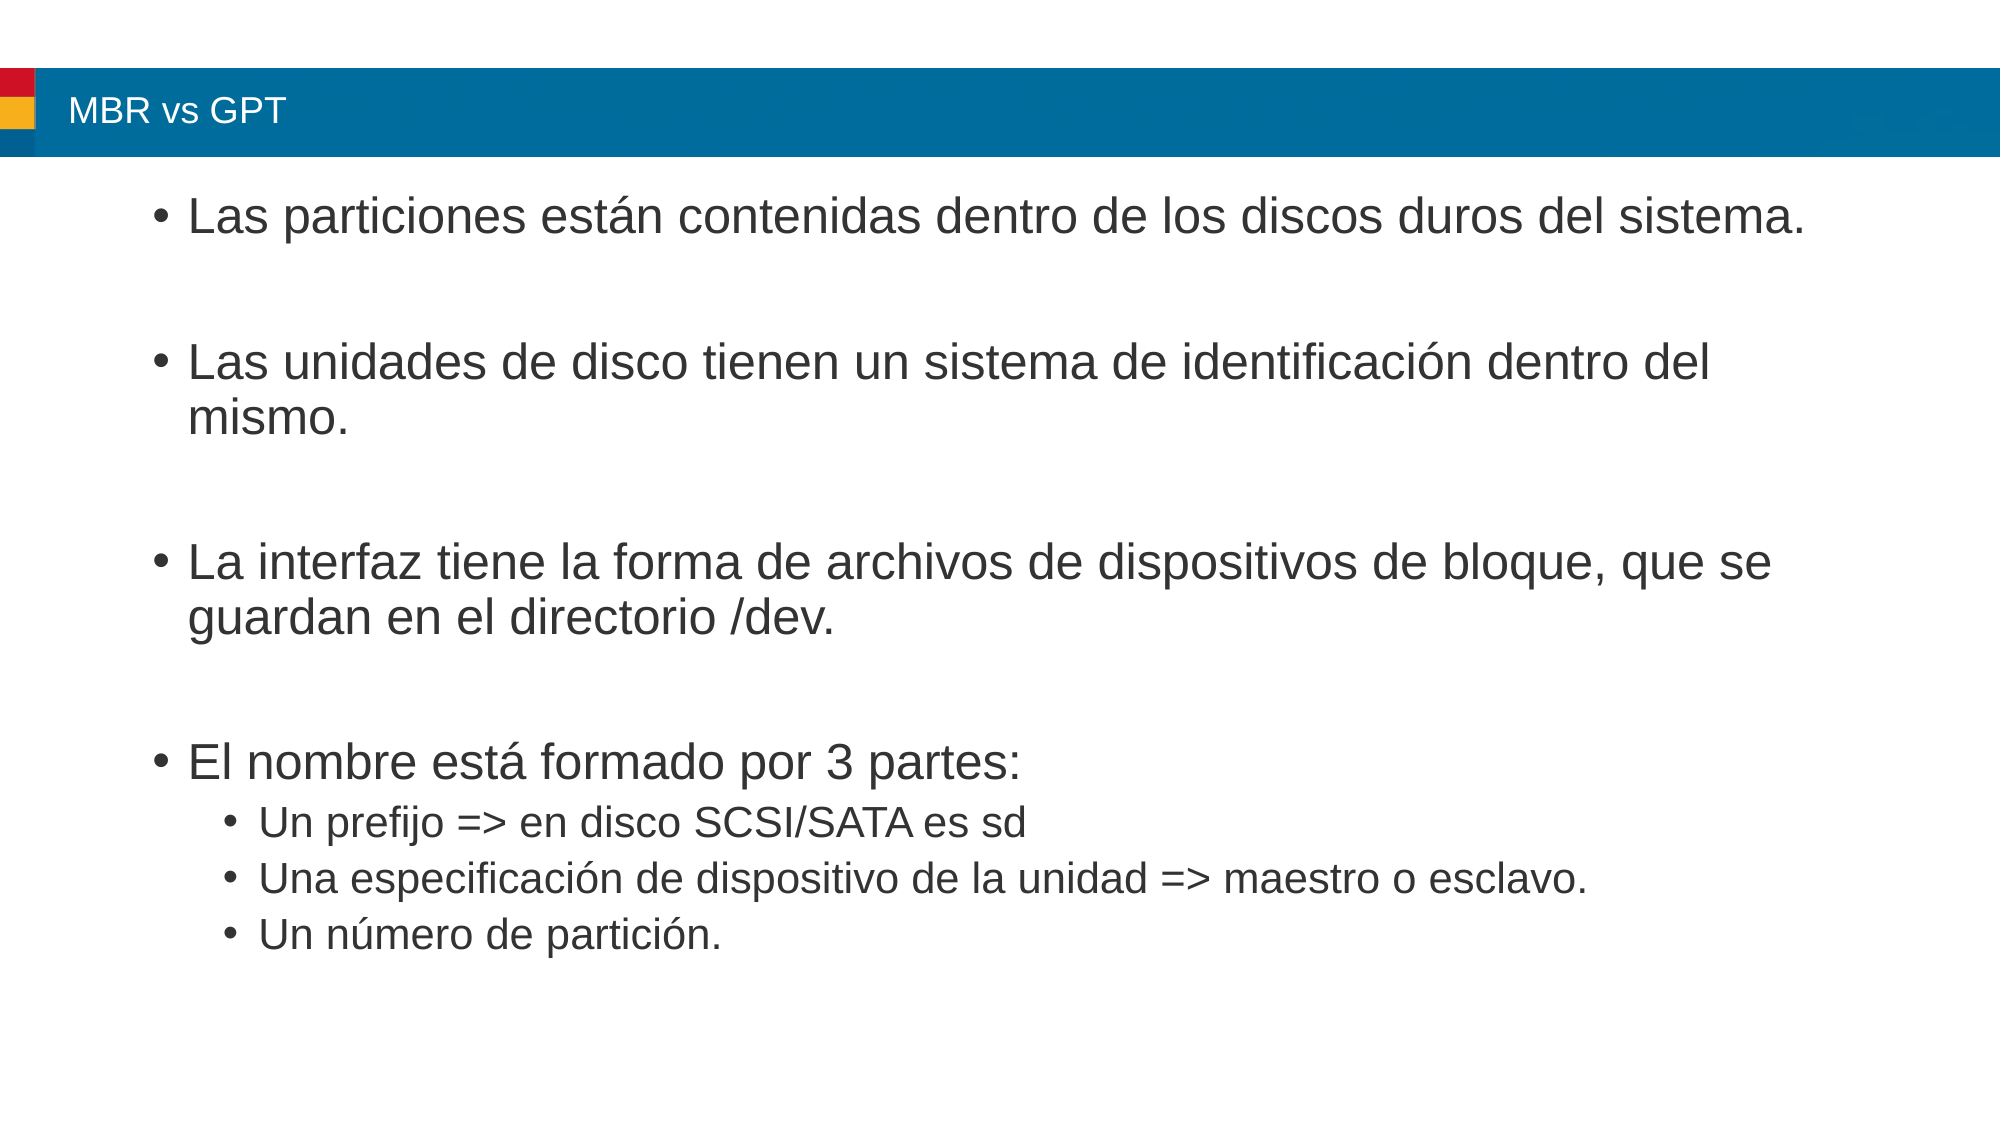

# MBR vs GPT
Las particiones están contenidas dentro de los discos duros del sistema.

Las unidades de disco tienen un sistema de identificación dentro del mismo.

La interfaz tiene la forma de archivos de dispositivos de bloque, que se guardan en el directorio /dev.

El nombre está formado por 3 partes:
Un prefijo => en disco SCSI/SATA es sd
Una especificación de dispositivo de la unidad => maestro o esclavo.
Un número de partición.